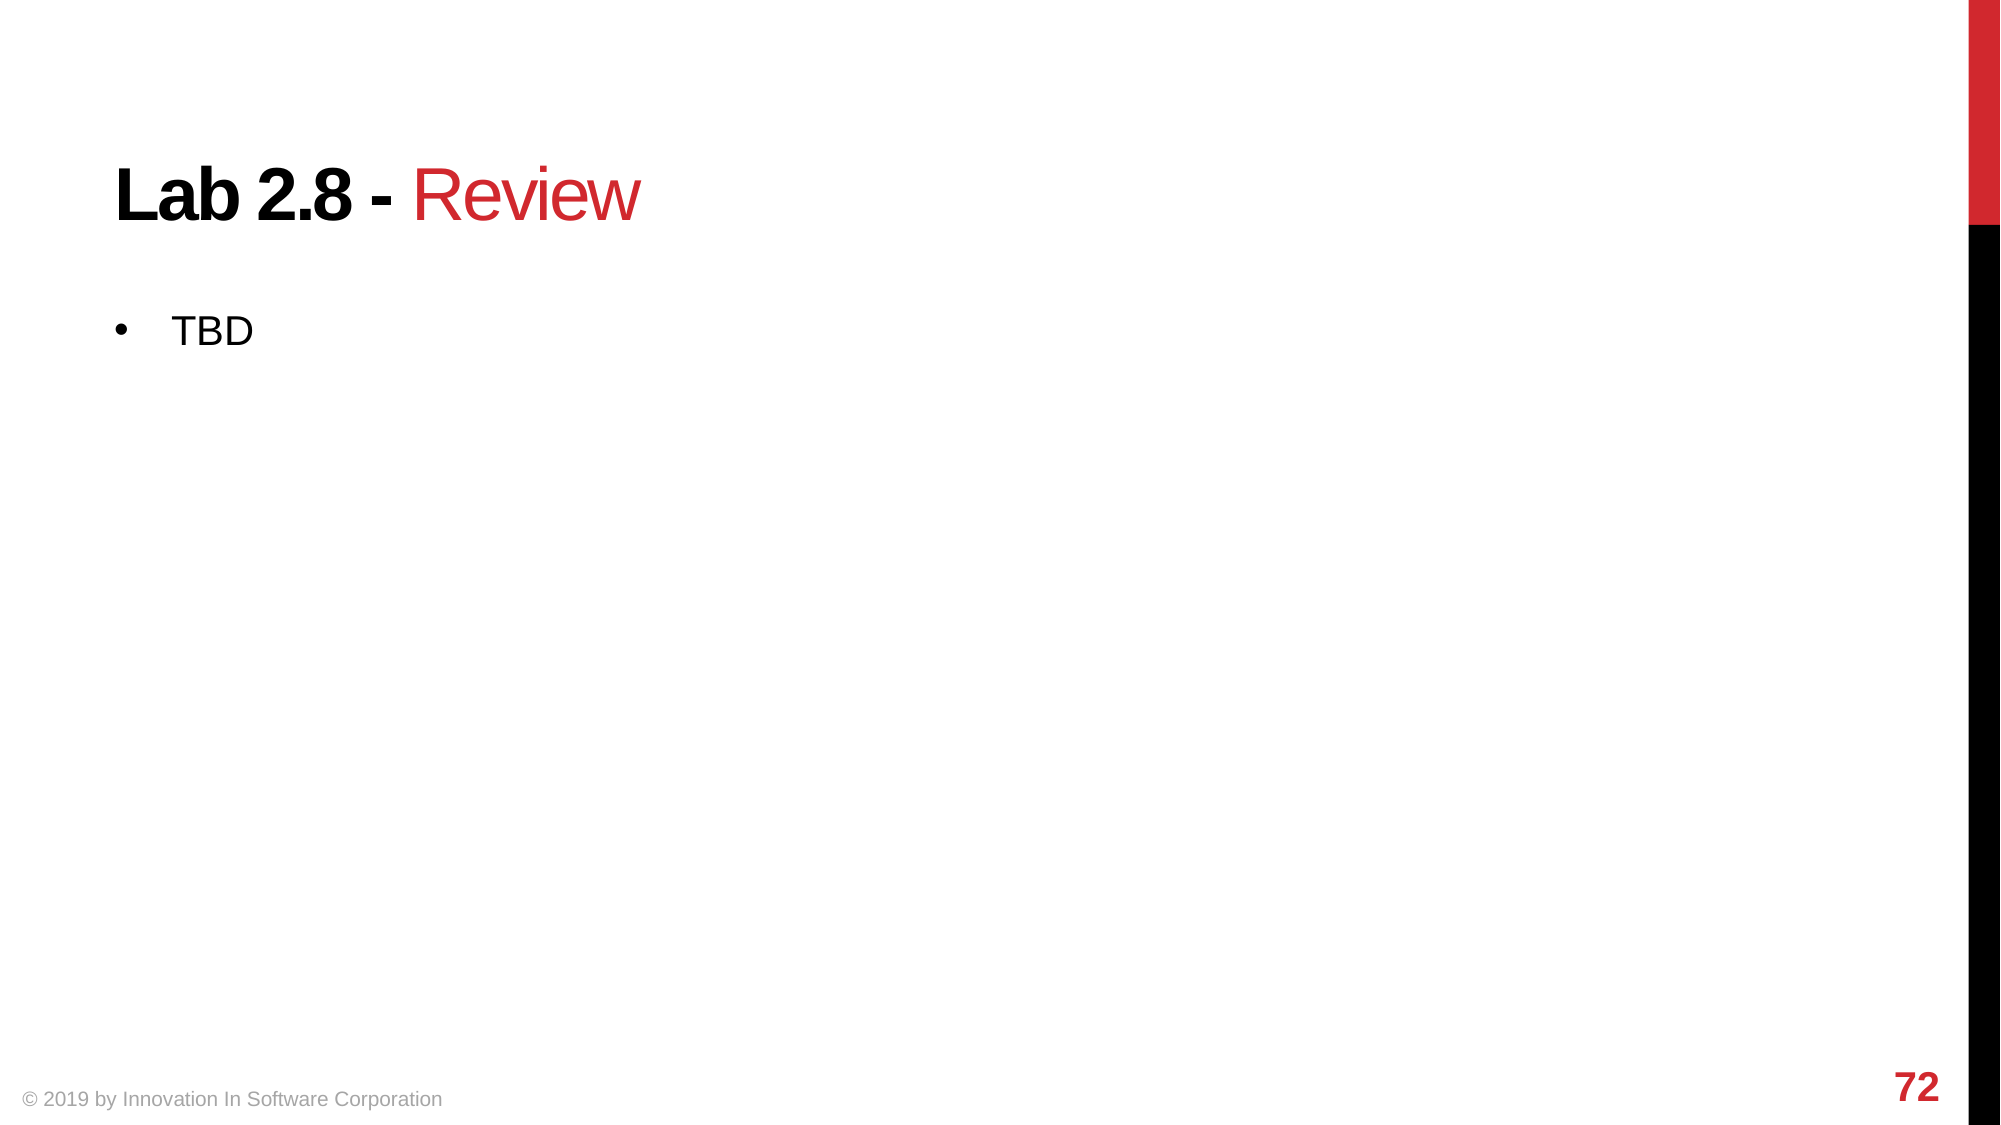

# Lab 2.8 - Review
TBD
72
© 2019 by Innovation In Software Corporation